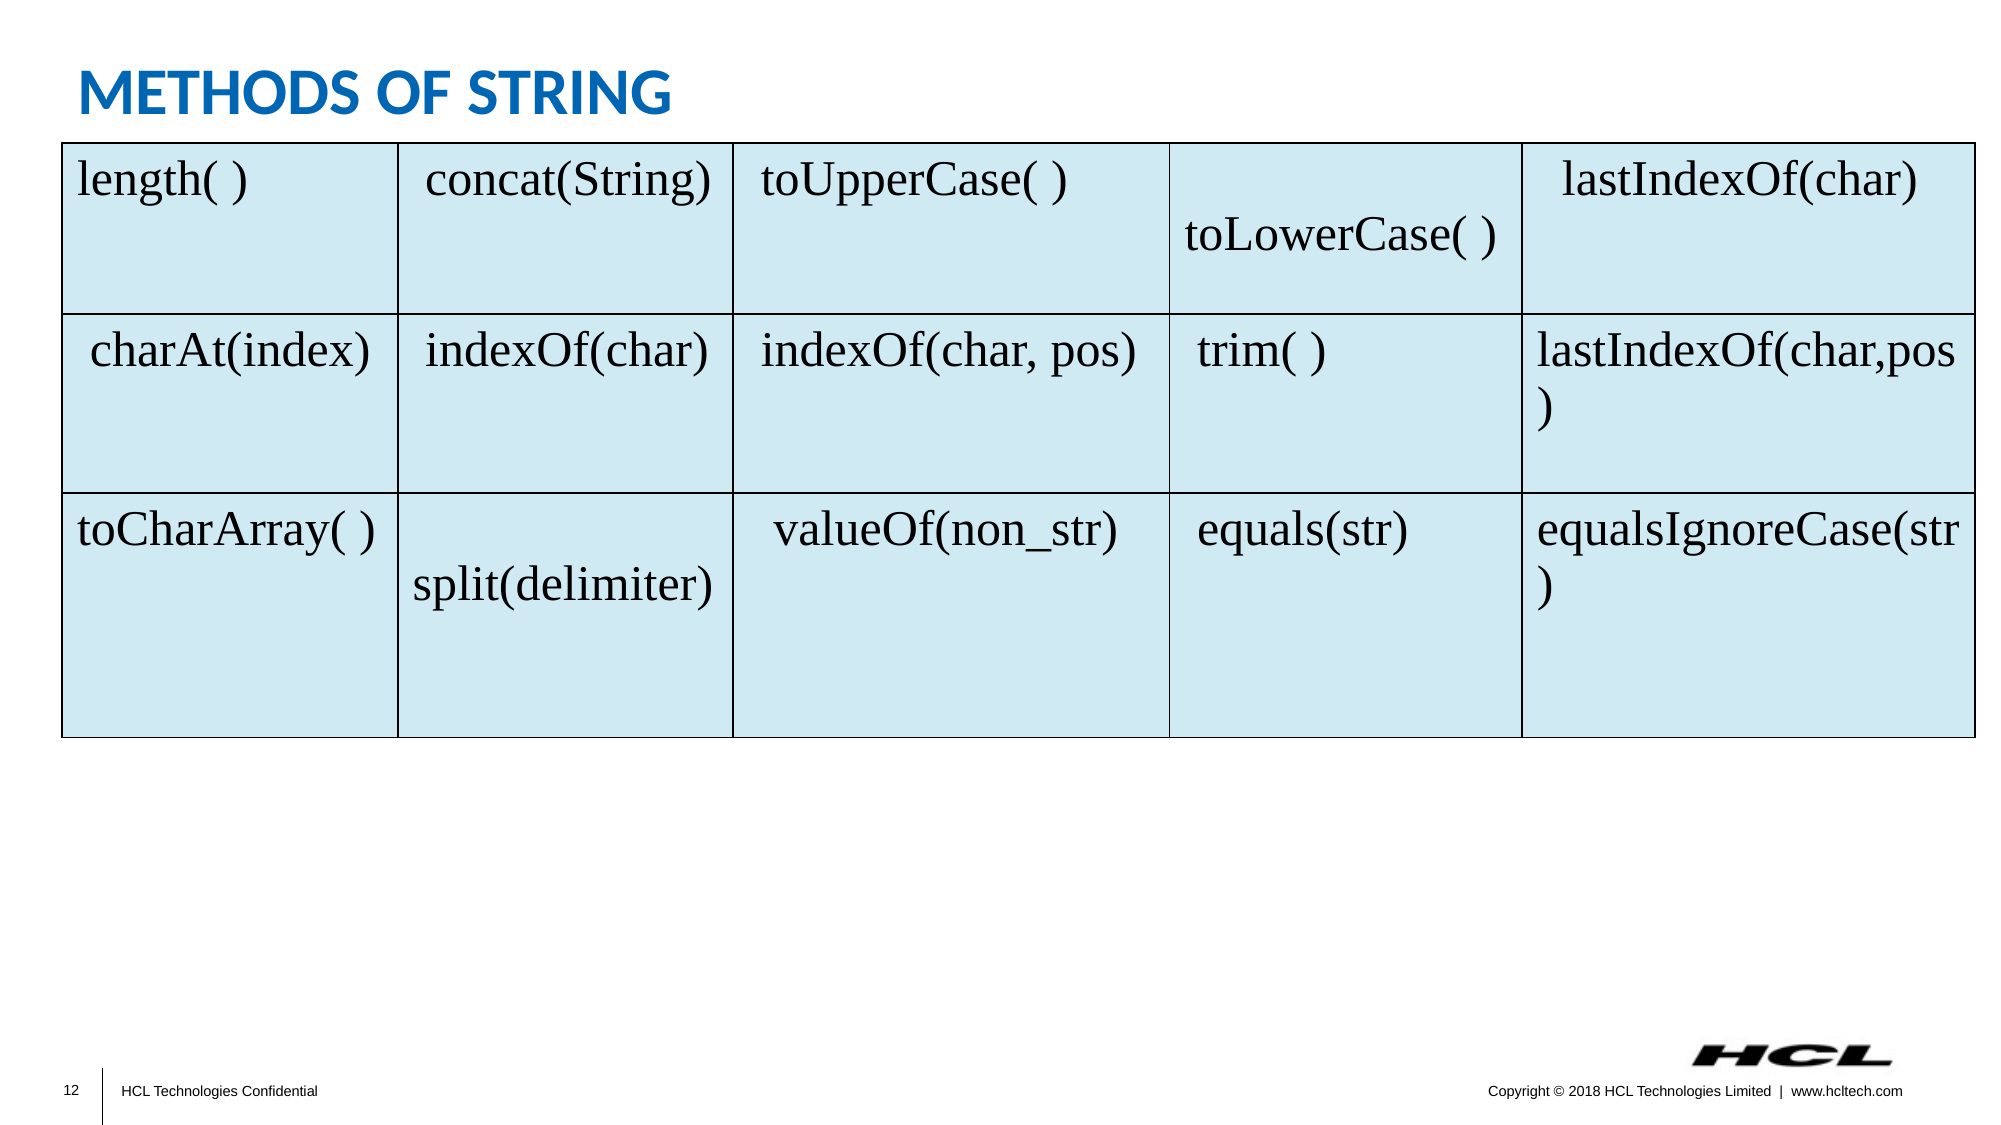

# Methods of String
| length( ) | concat(String) | toUpperCase( ) | toLowerCase( ) | lastIndexOf(char) |
| --- | --- | --- | --- | --- |
| charAt(index) | indexOf(char) | indexOf(char, pos) | trim( ) | lastIndexOf(char,pos) |
| toCharArray( ) | split(delimiter) | valueOf(non\_str) | equals(str) | equalsIgnoreCase(str) |